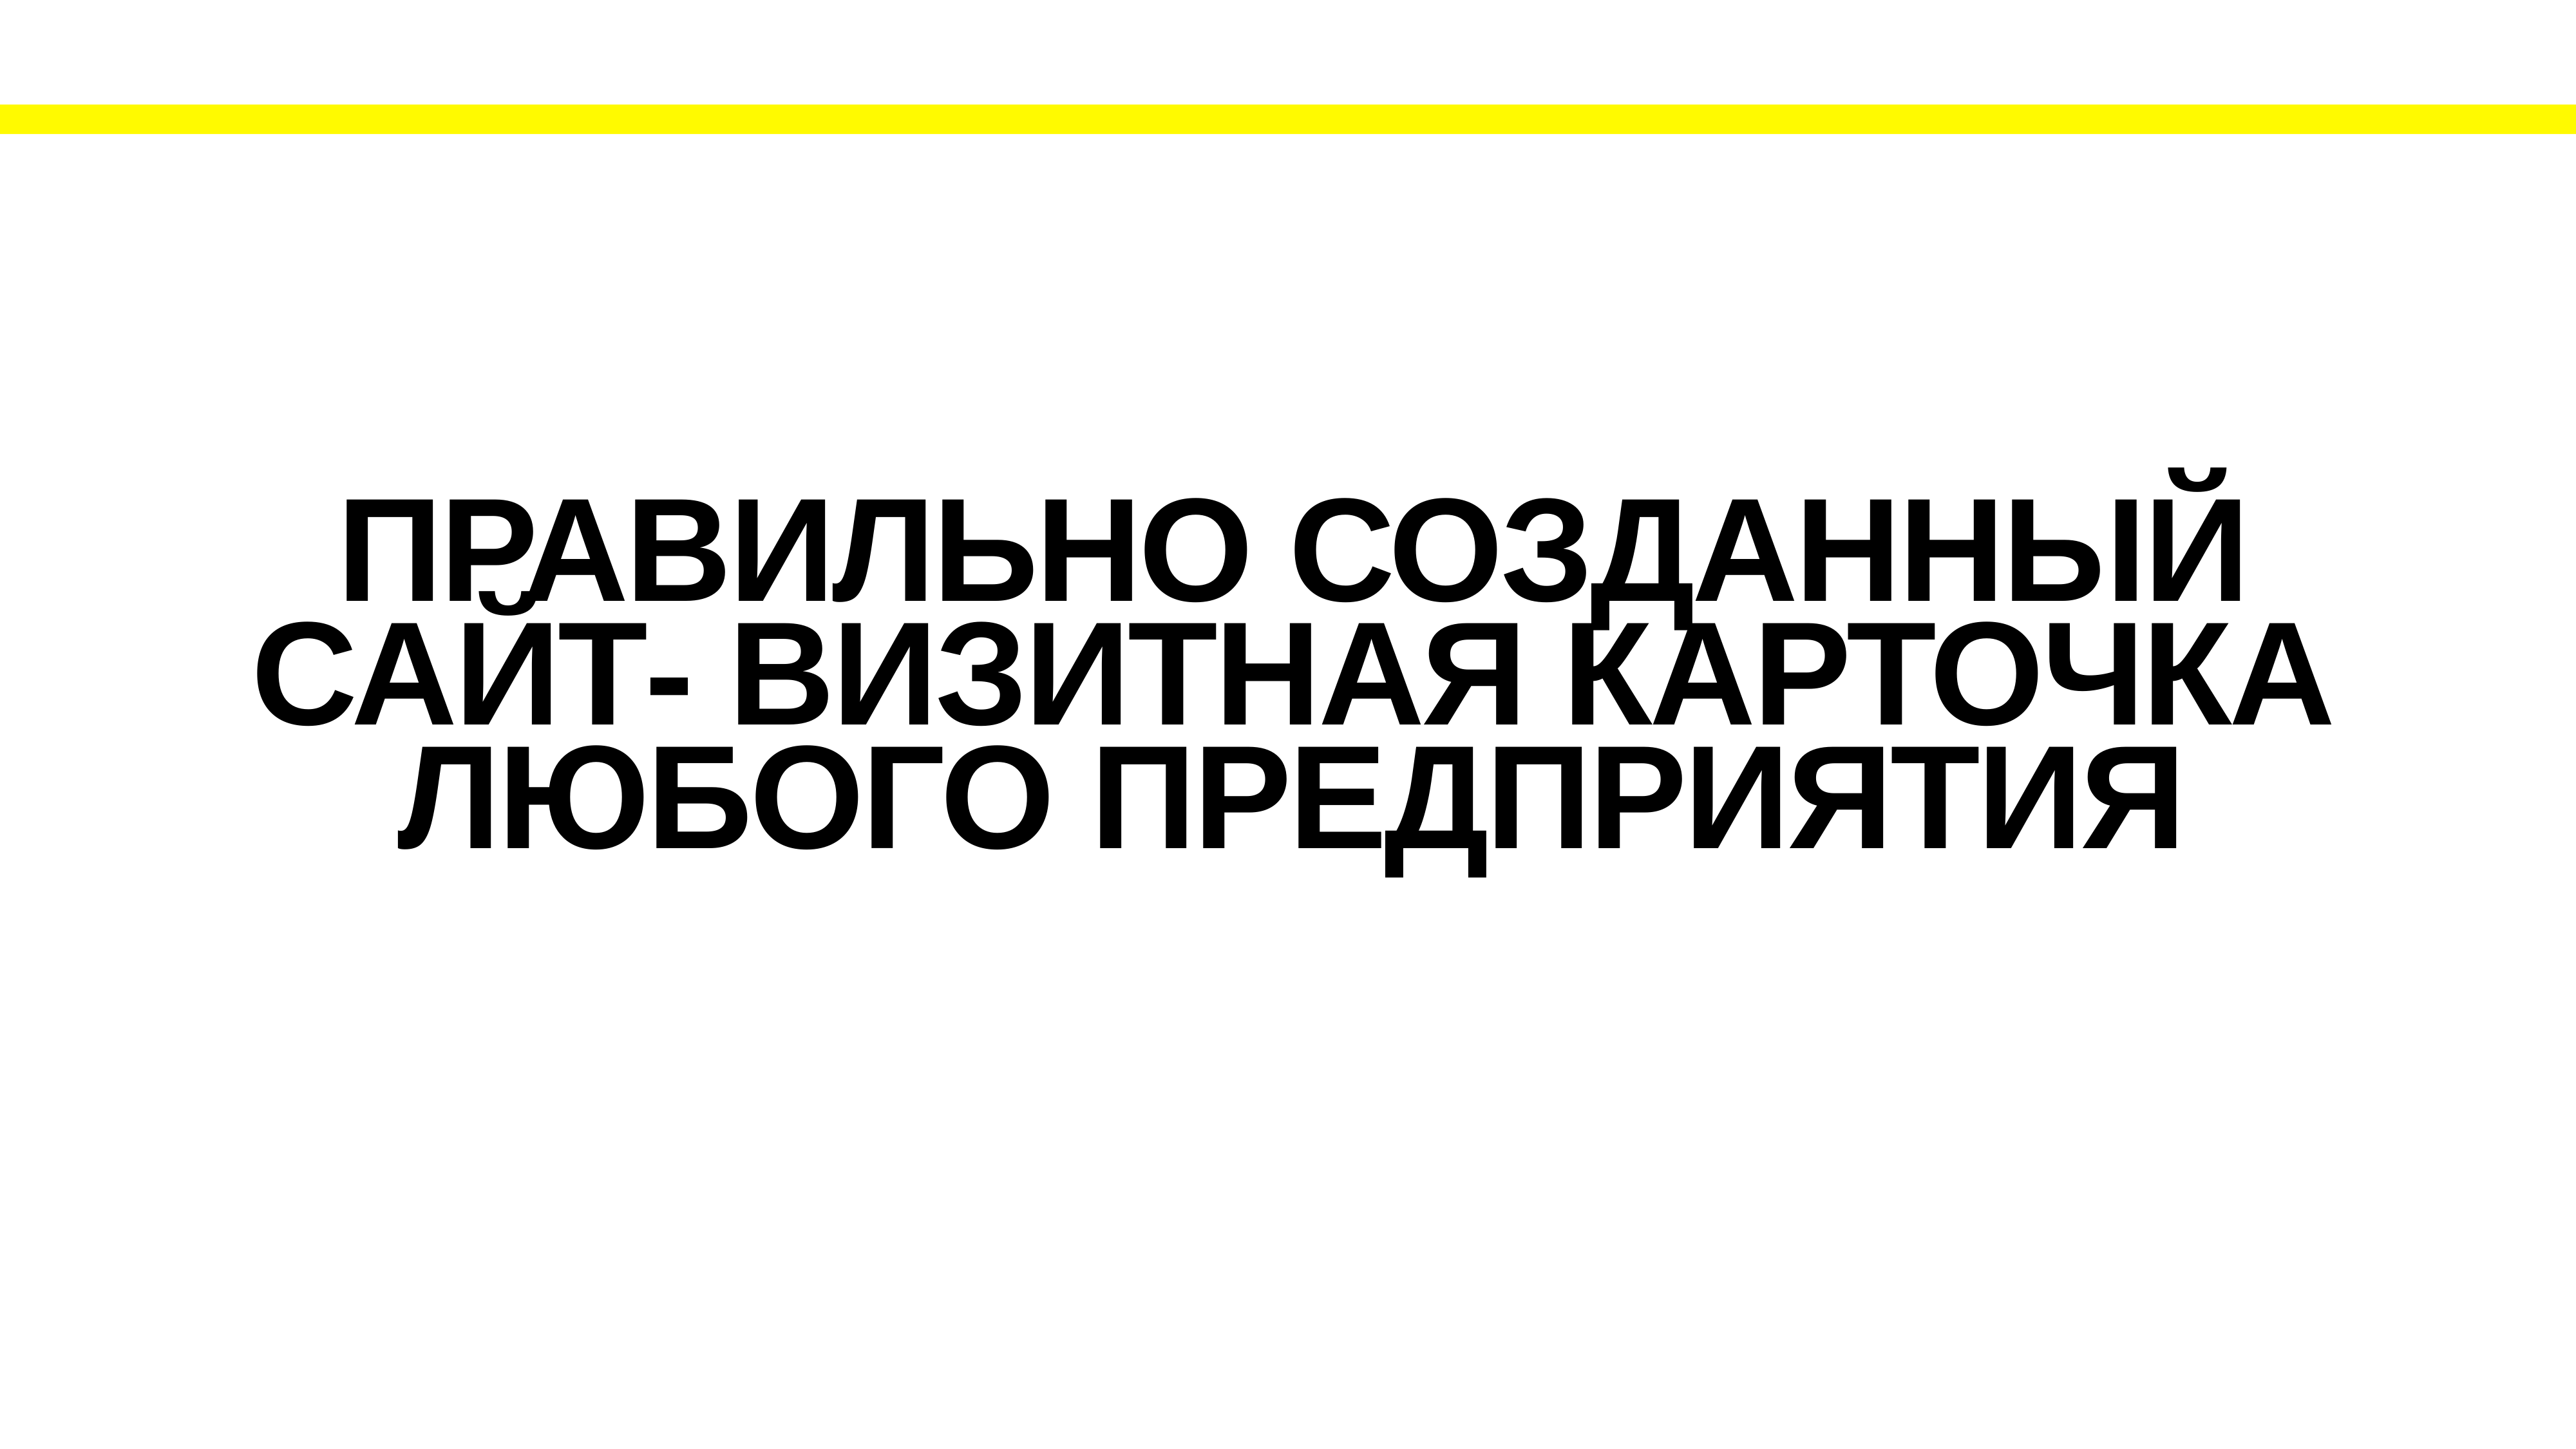

Правильно созданный сайт- визитная карточка любого предприятия